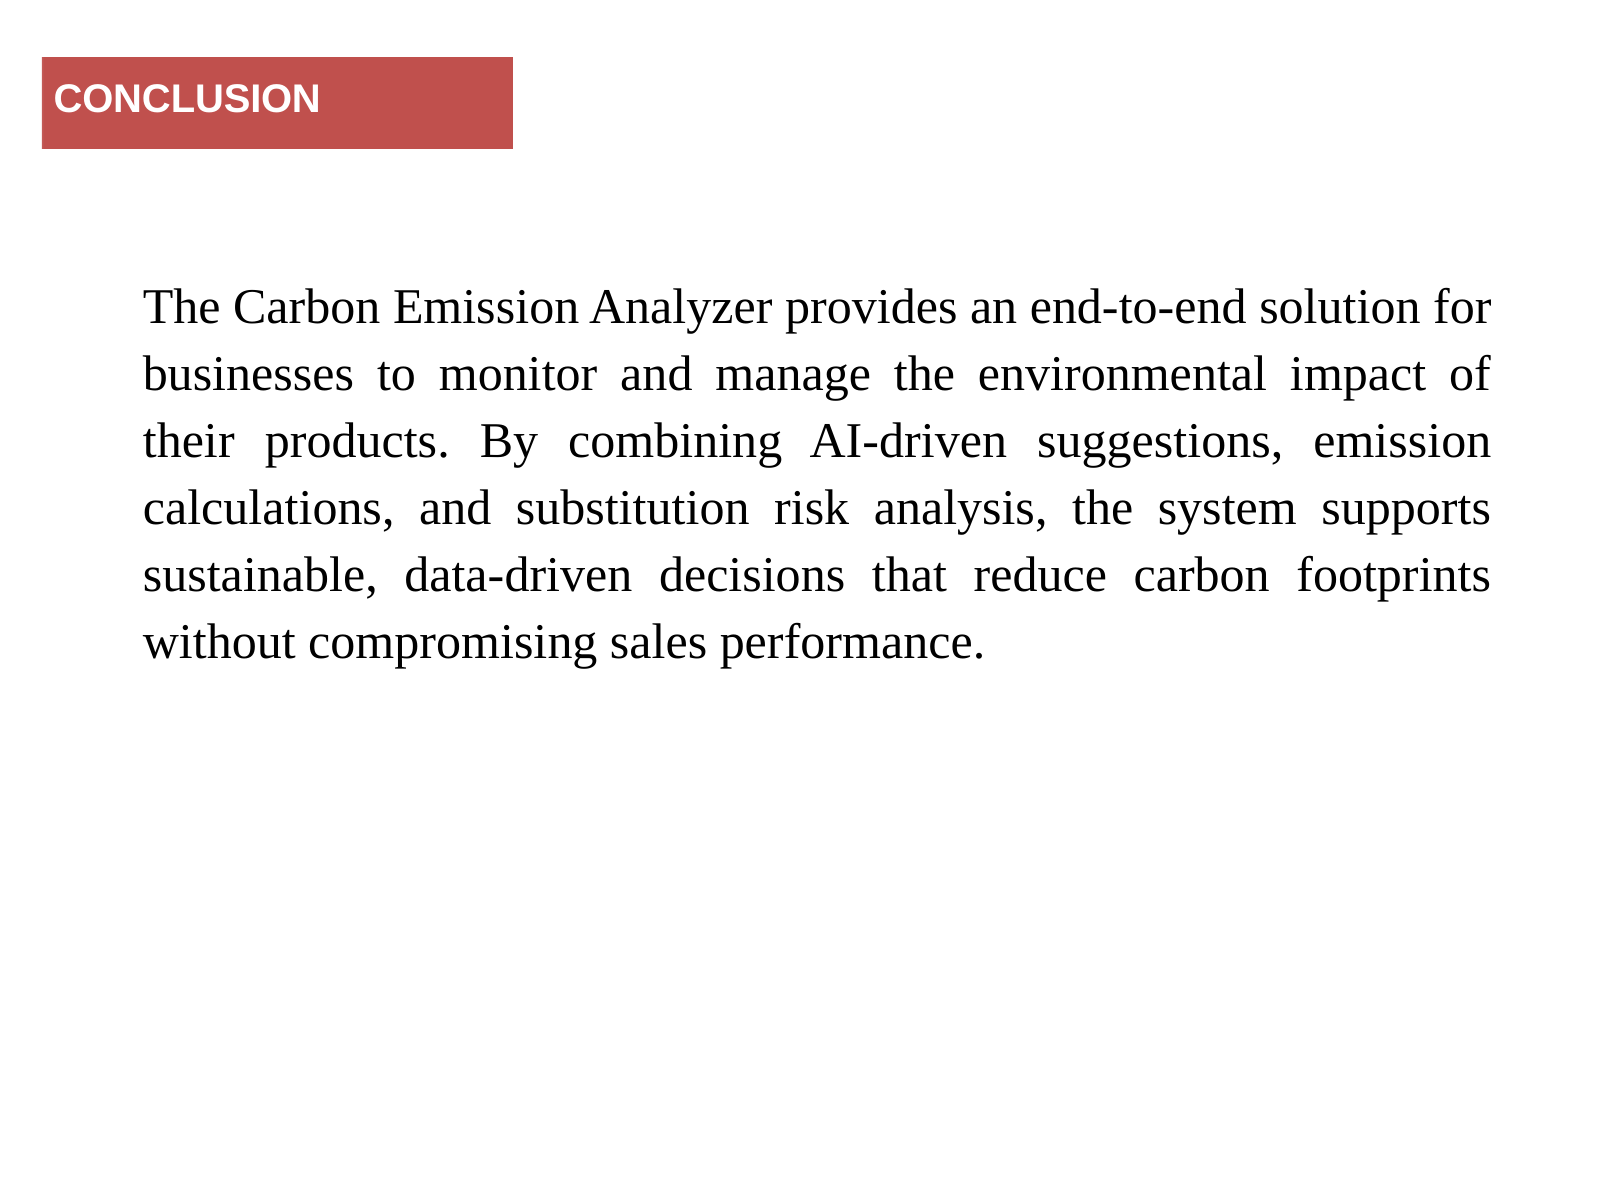

CONCLUSION
The Carbon Emission Analyzer provides an end-to-end solution for businesses to monitor and manage the environmental impact of their products. By combining AI-driven suggestions, emission calculations, and substitution risk analysis, the system supports sustainable, data-driven decisions that reduce carbon footprints without compromising sales performance.